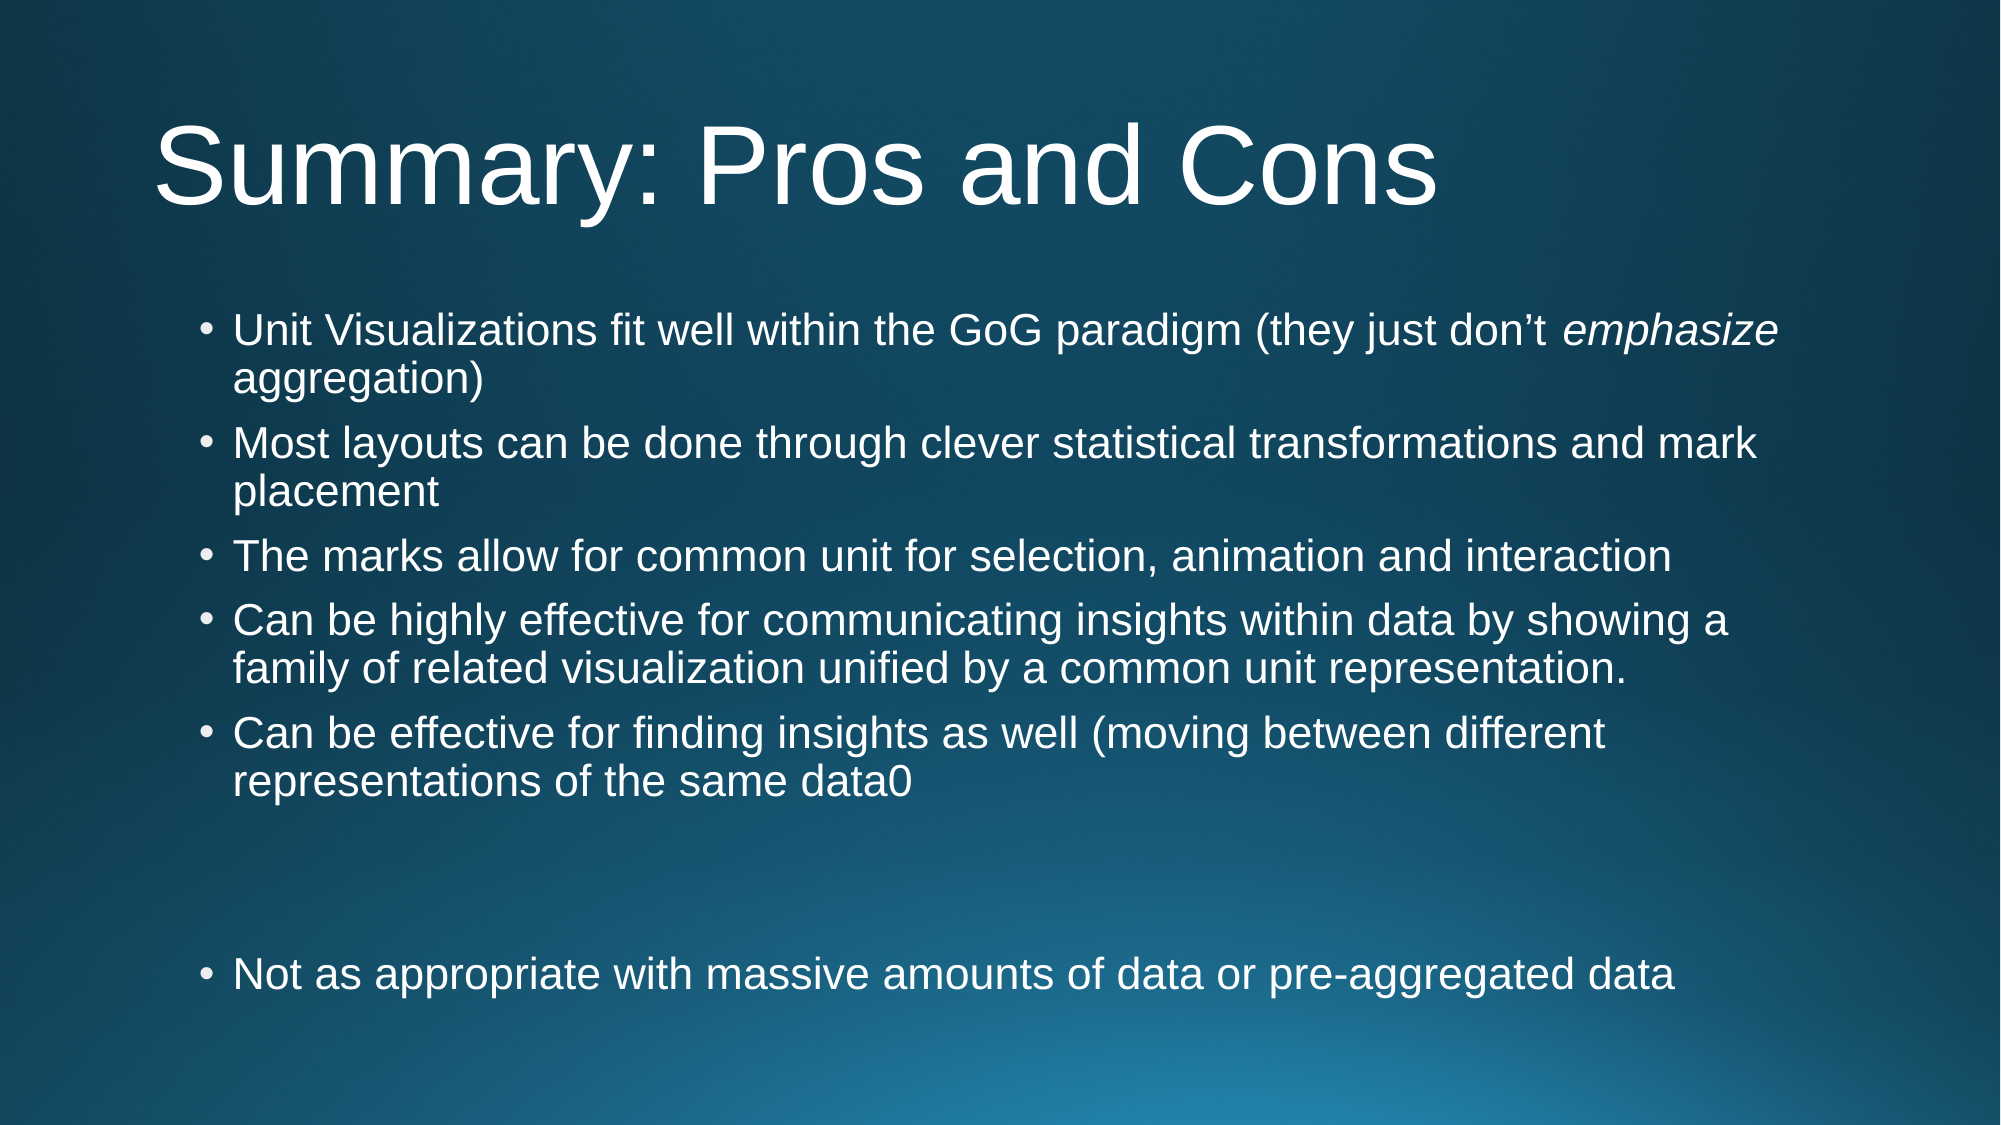

# Summary: Pros and Cons
Unit Visualizations fit well within the GoG paradigm (they just don’t emphasize aggregation)
Most layouts can be done through clever statistical transformations and mark placement
The marks allow for common unit for selection, animation and interaction
Can be highly effective for communicating insights within data by showing a family of related visualization unified by a common unit representation.
Can be effective for finding insights as well (moving between different representations of the same data0

Not as appropriate with massive amounts of data or pre-aggregated data